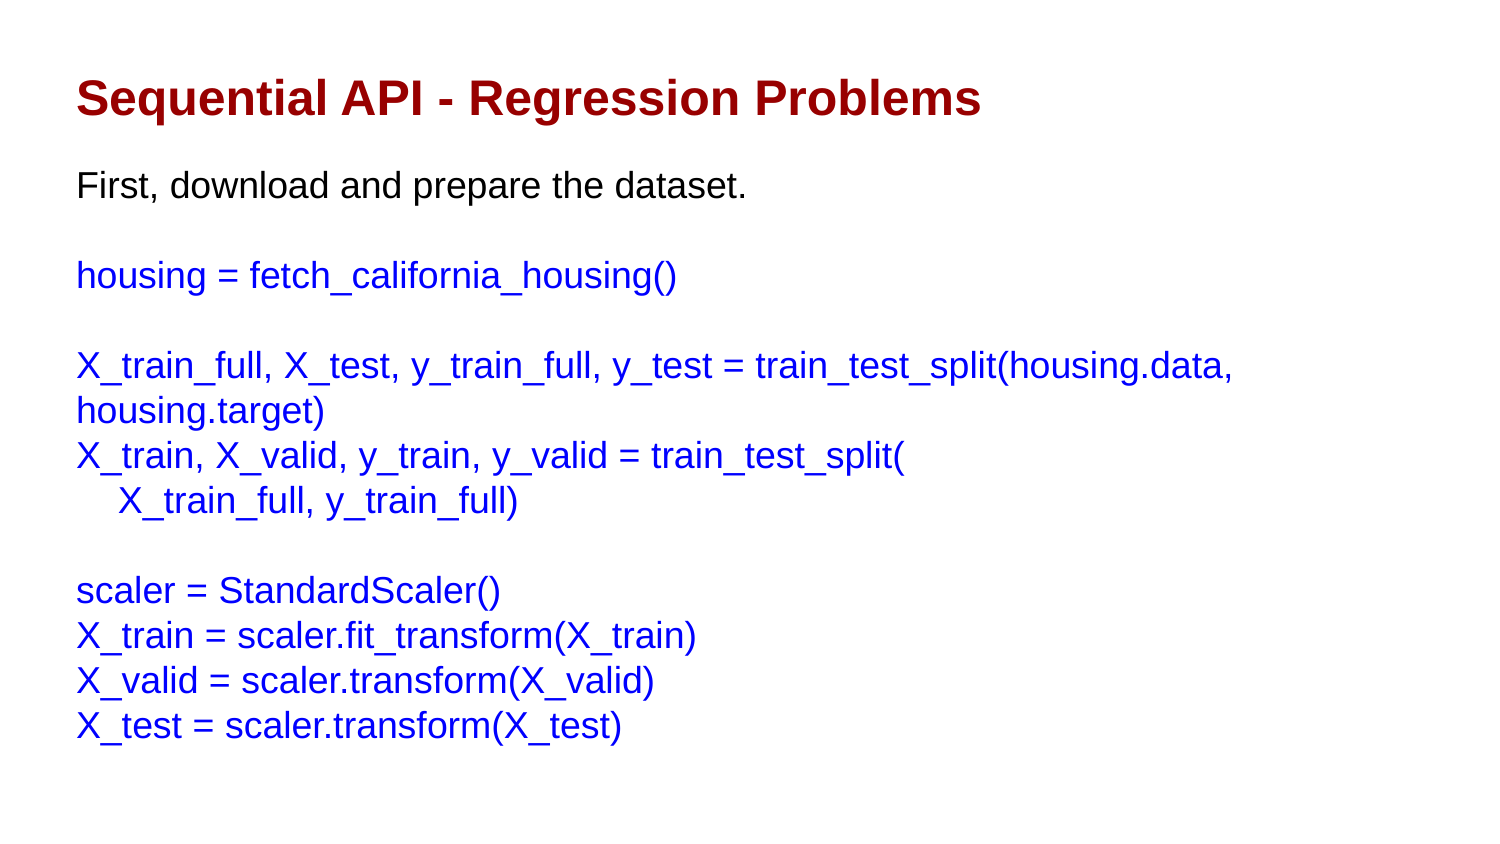

Sequential API - Regression Problems
First, download and prepare the dataset.
housing = fetch_california_housing()

X_train_full, X_test, y_train_full, y_test = train_test_split(housing.data, housing.target)
X_train, X_valid, y_train, y_valid = train_test_split(
    X_train_full, y_train_full)

scaler = StandardScaler()
X_train = scaler.fit_transform(X_train)
X_valid = scaler.transform(X_valid)
X_test = scaler.transform(X_test)